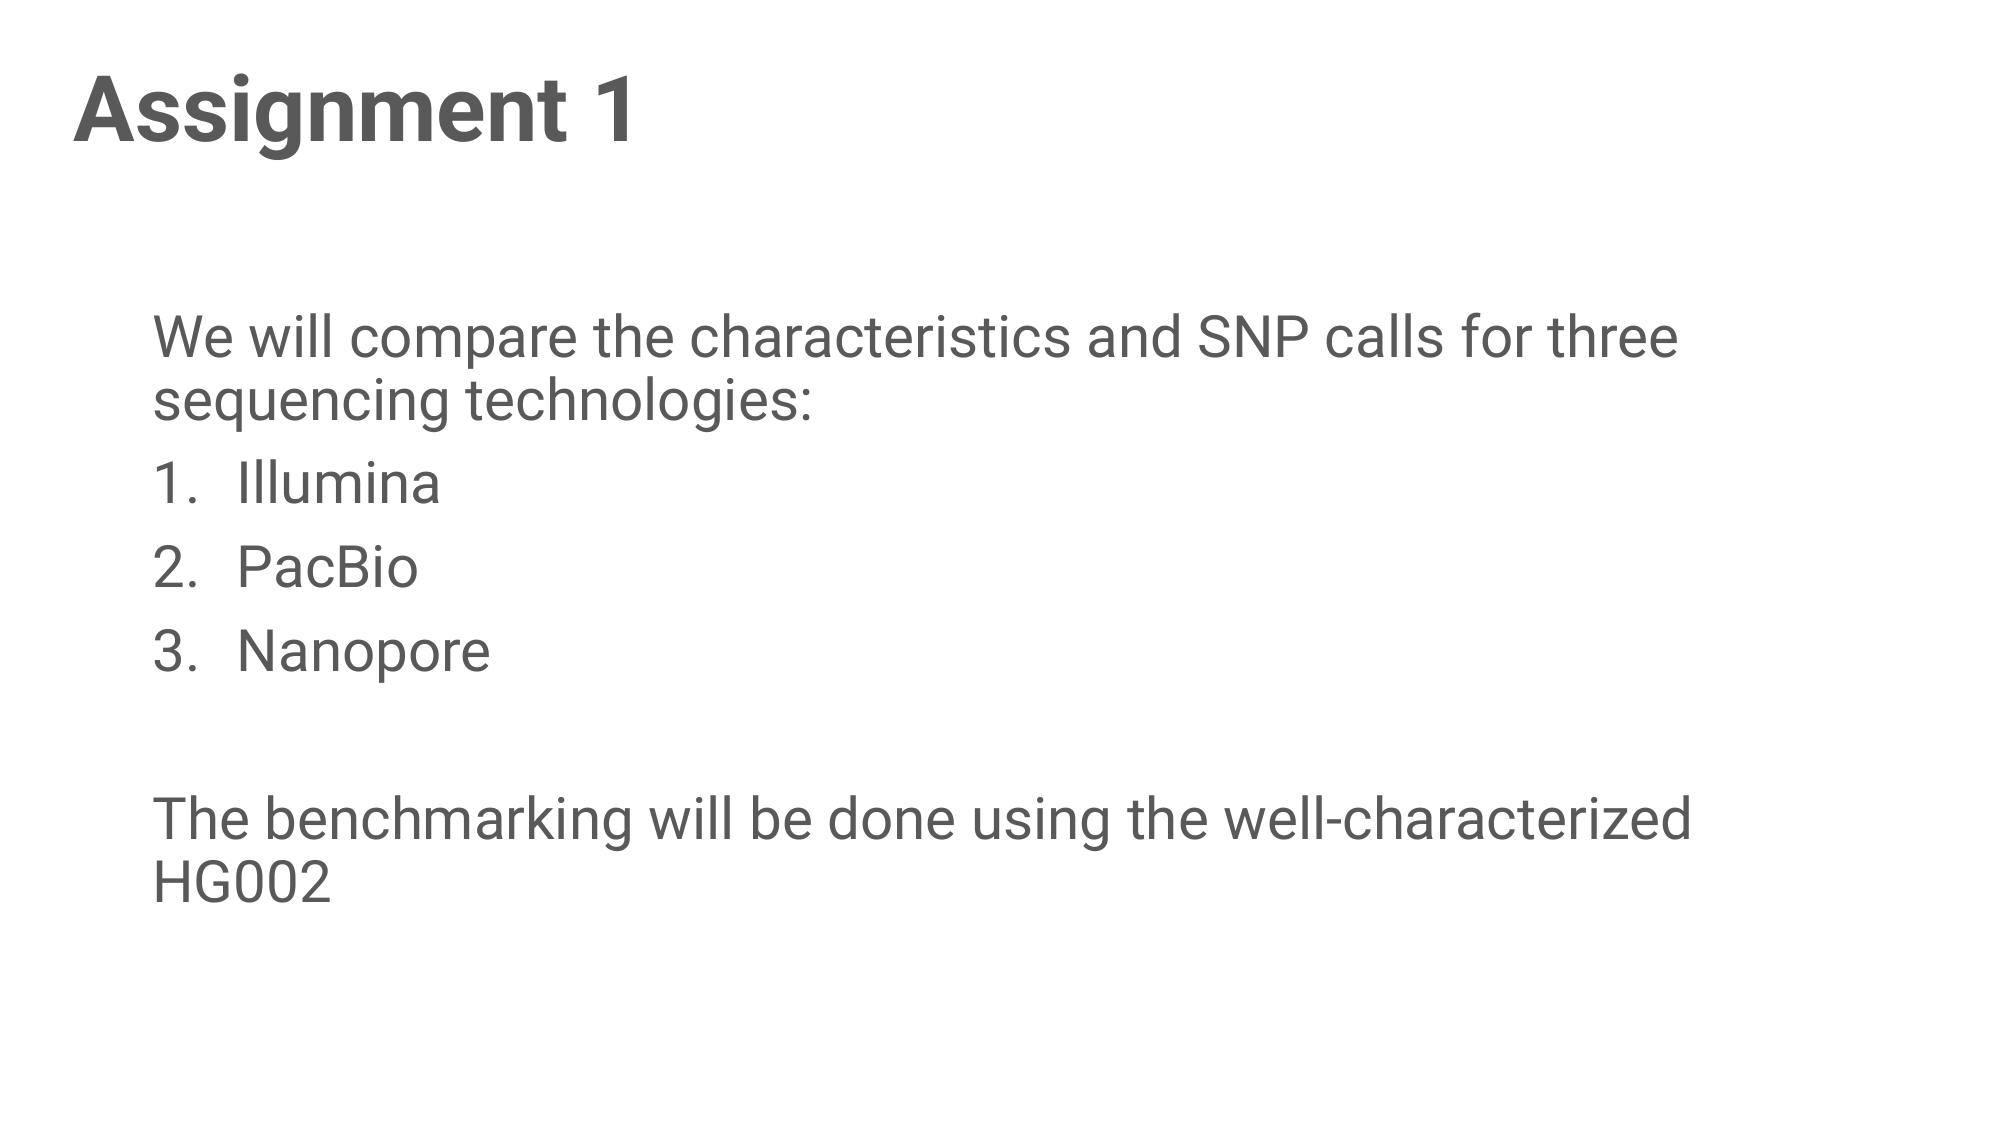

# Assignment 1
We will compare the characteristics and SNP calls for three sequencing technologies:
Illumina
PacBio
Nanopore

The benchmarking will be done using the well-characterized HG002